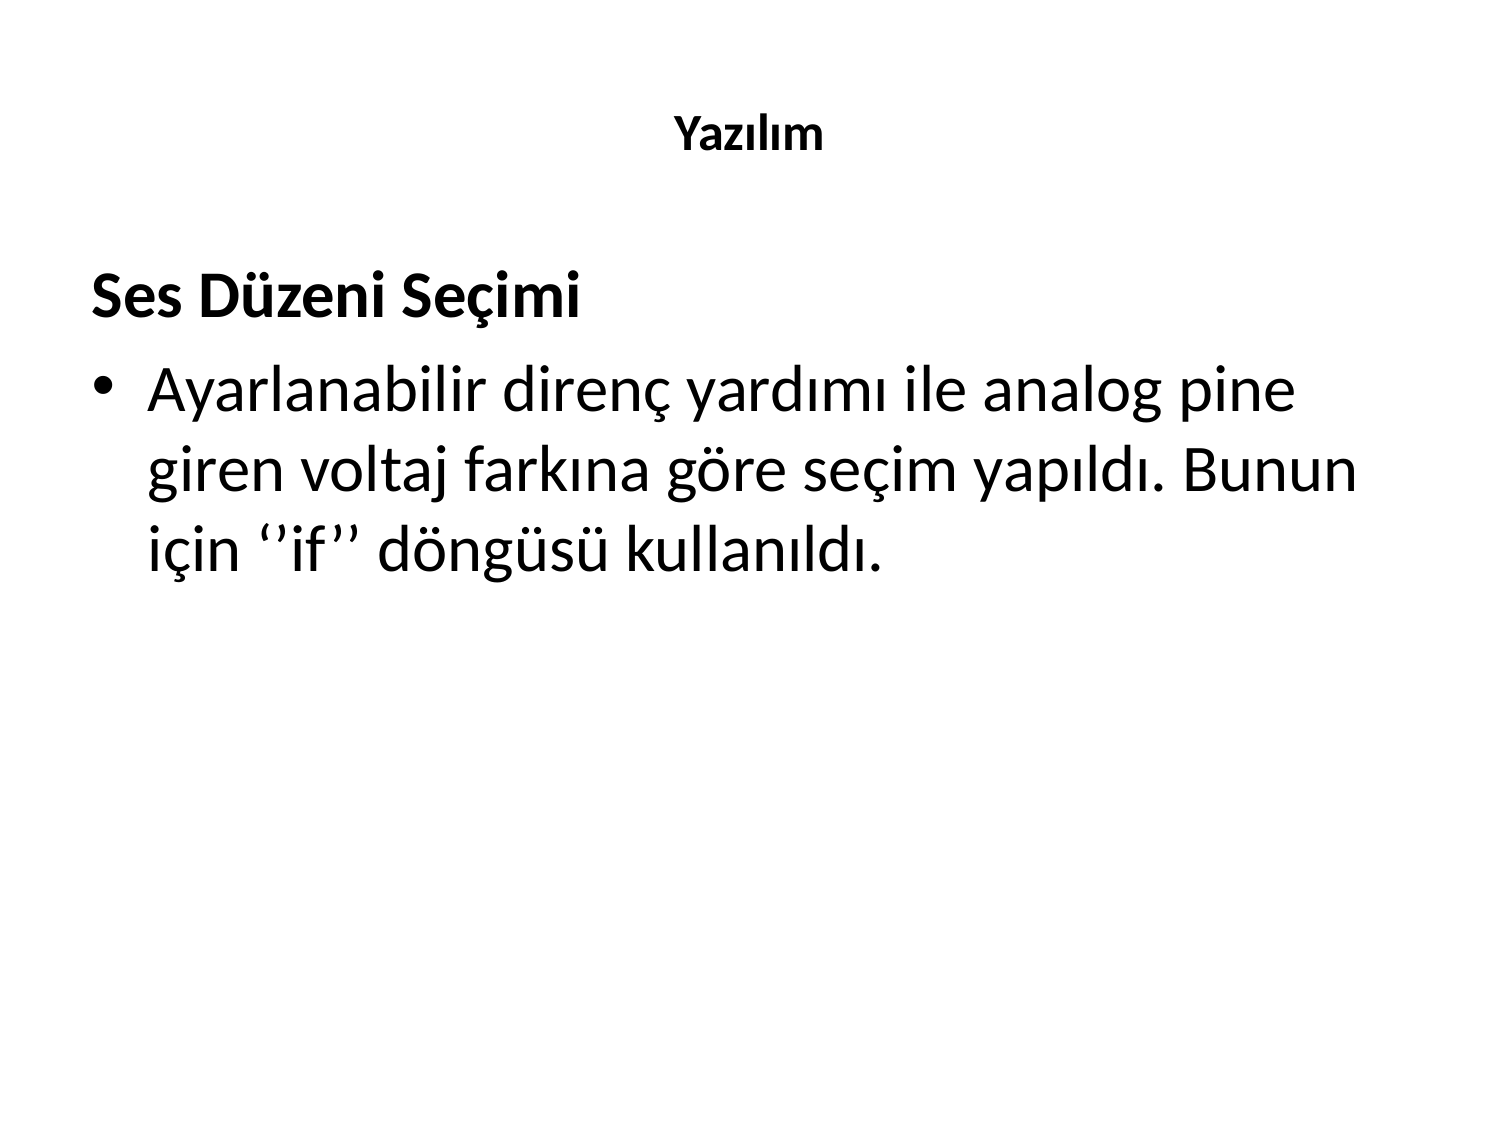

# Yazılım
Ses Düzeni Seçimi
Ayarlanabilir direnç yardımı ile analog pine giren voltaj farkına göre seçim yapıldı. Bunun için ‘’if’’ döngüsü kullanıldı.